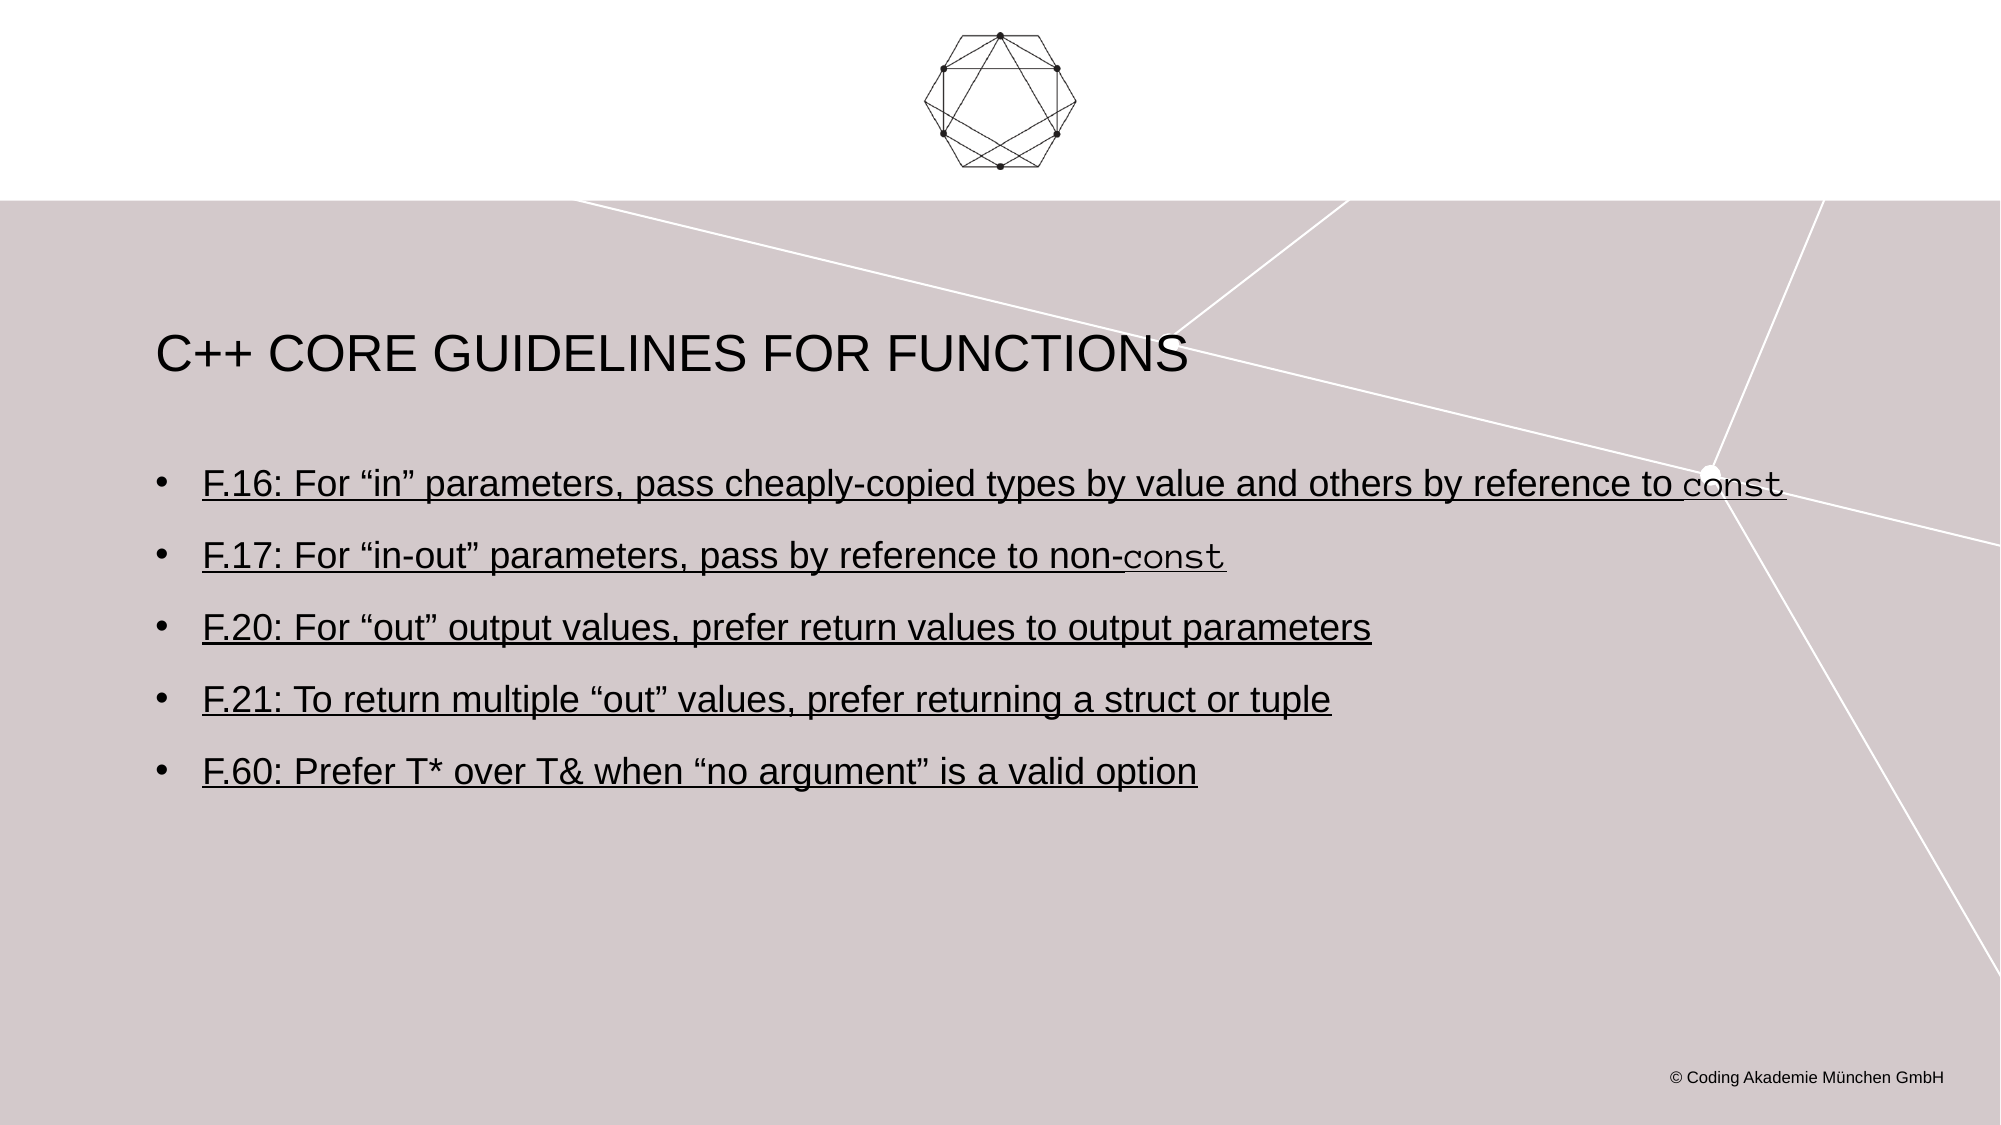

# C++ Core Guidelines for Functions
F.16: For “in” parameters, pass cheaply-copied types by value and others by reference to const
F.17: For “in-out” parameters, pass by reference to non-const
F.20: For “out” output values, prefer return values to output parameters
F.21: To return multiple “out” values, prefer returning a struct or tuple
F.60: Prefer T* over T& when “no argument” is a valid option

© Coding Akademie München GmbH